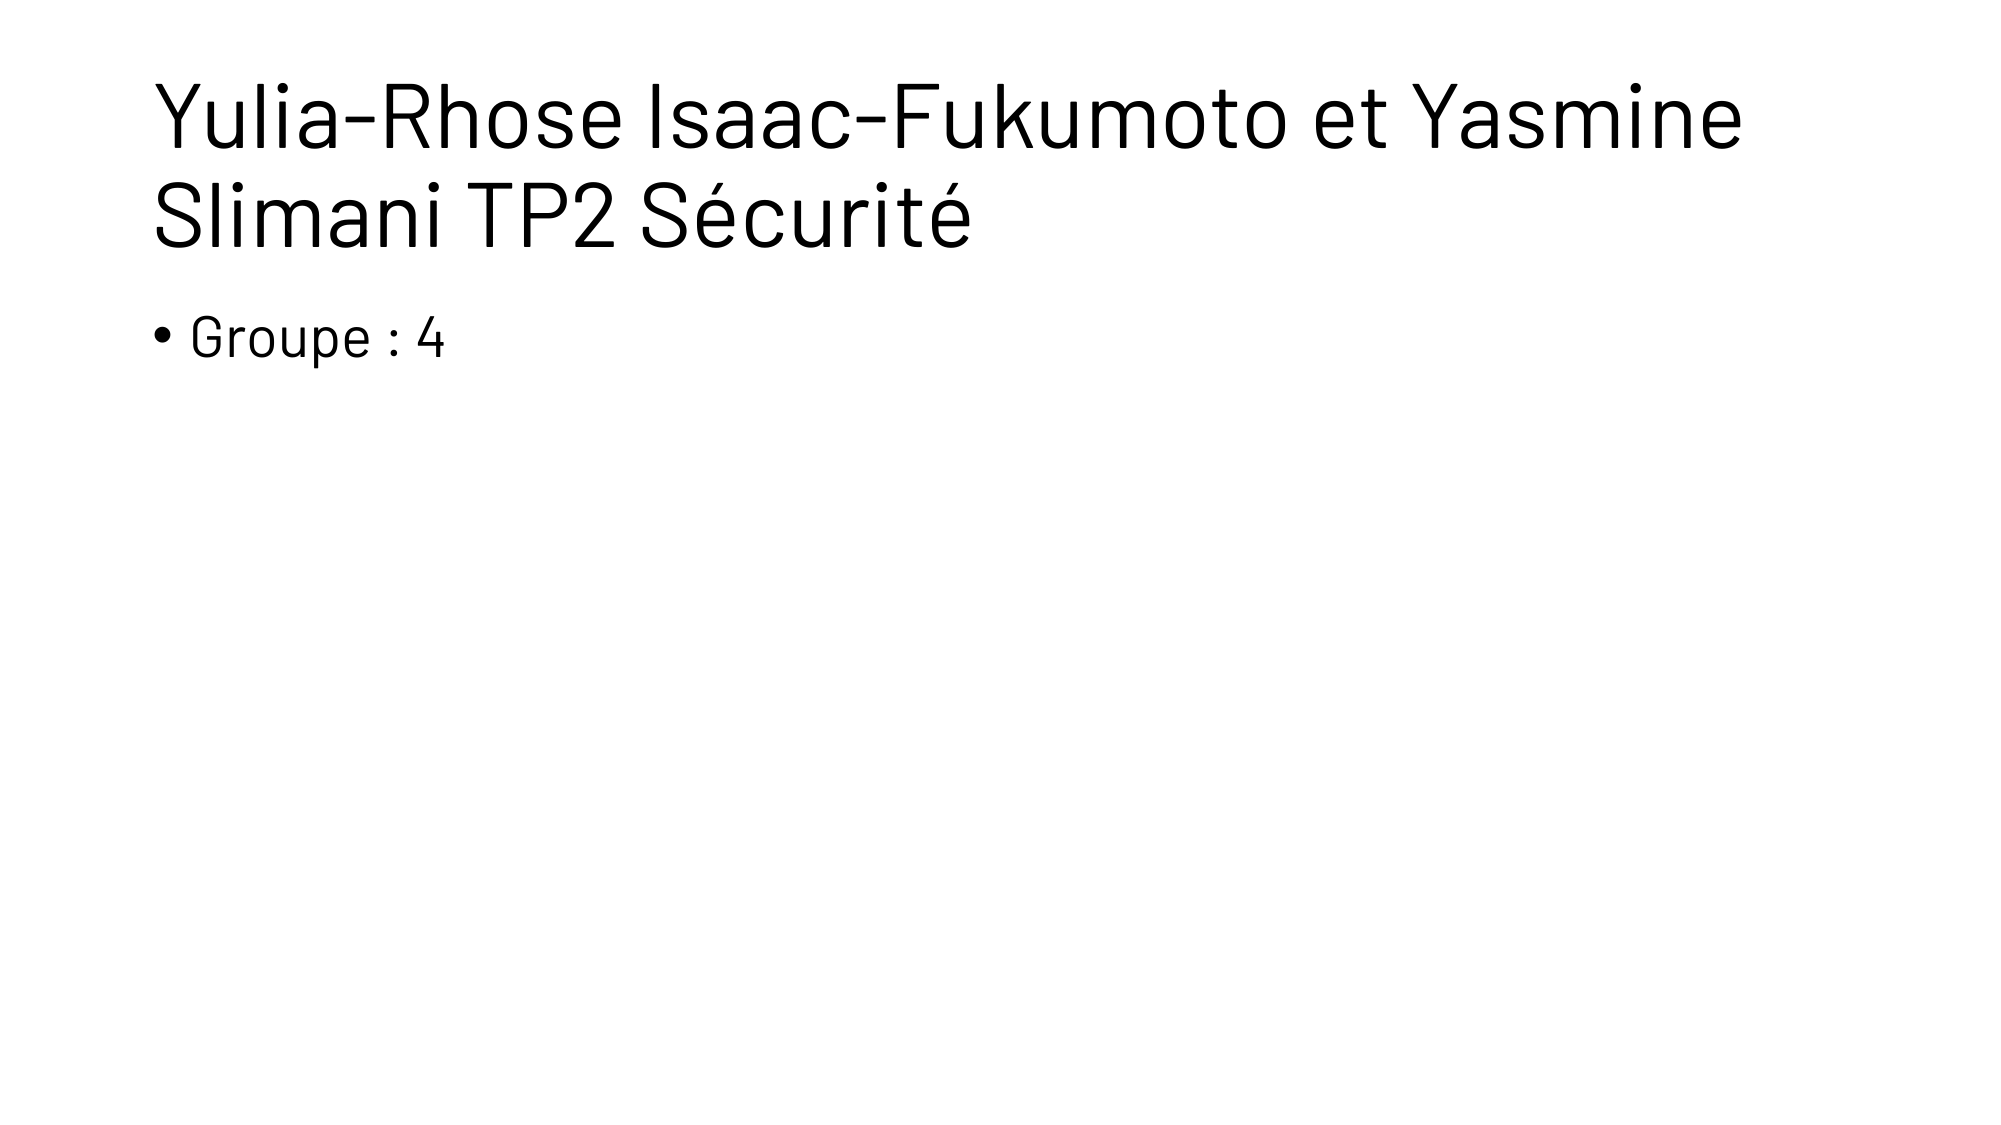

# Yulia-Rhose Isaac-Fukumoto et Yasmine Slimani TP2 Sécurité
Groupe : 4